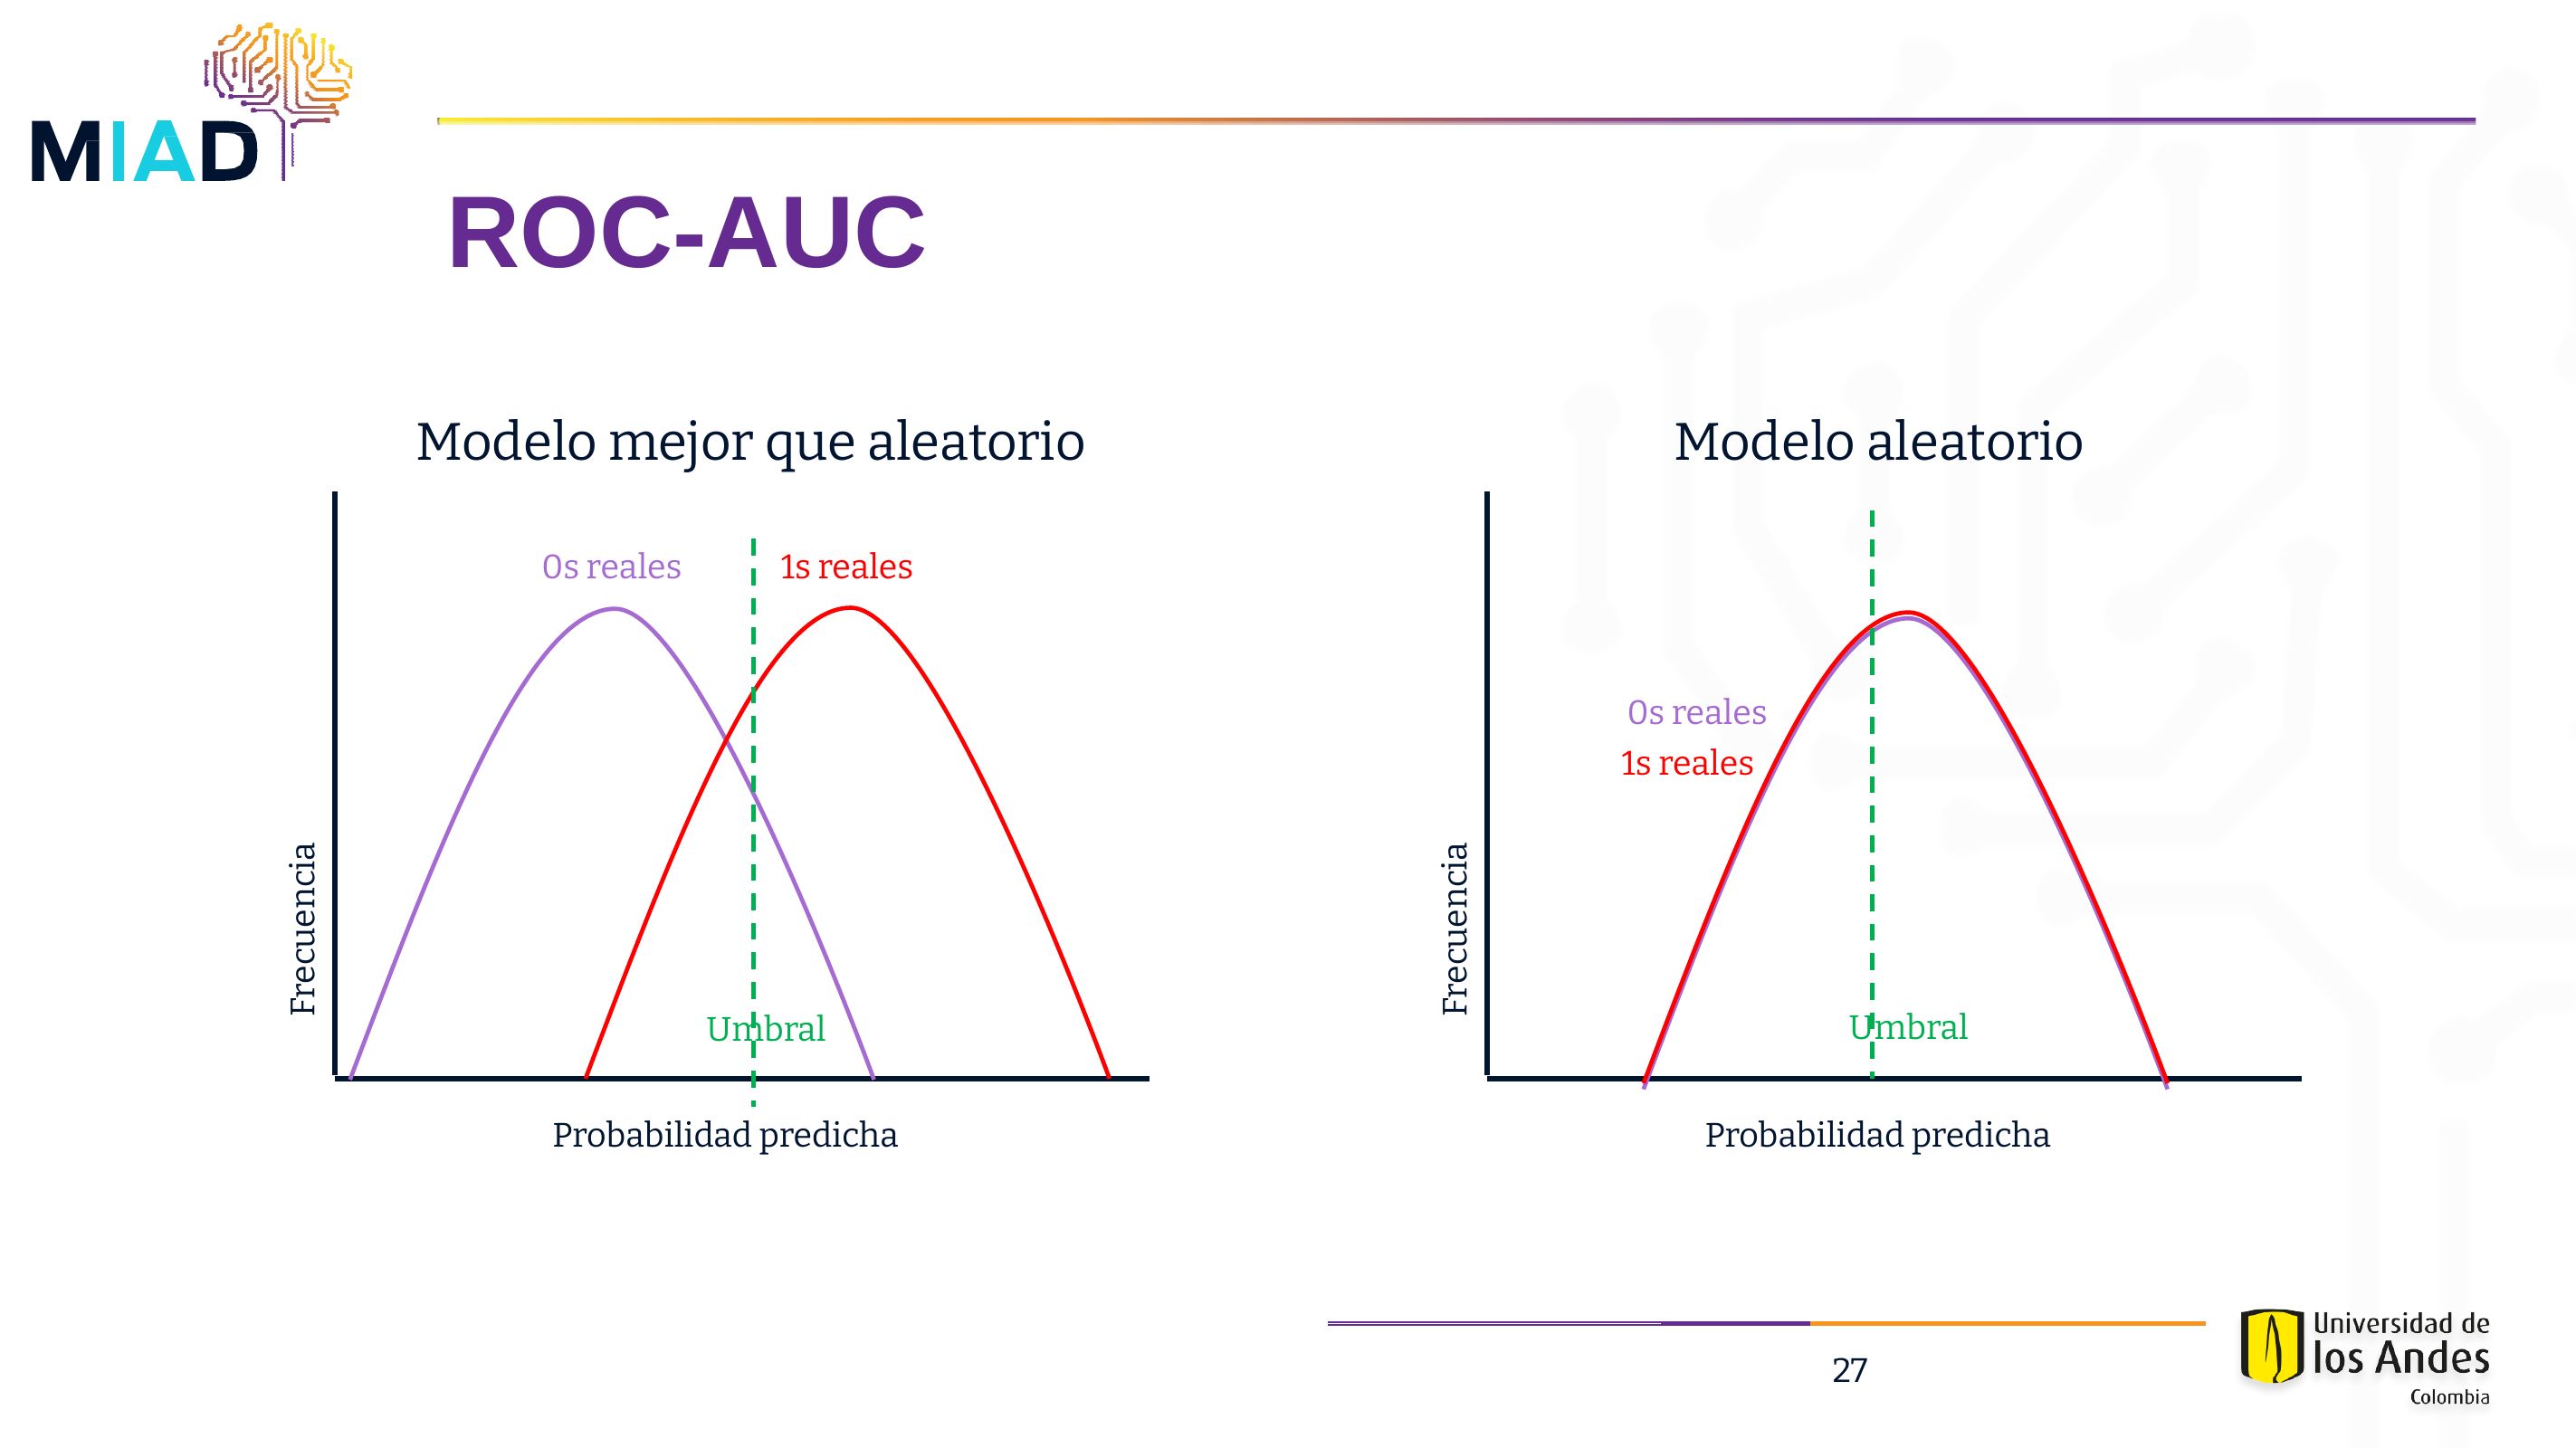

ROC-AUC
Modelo mejor que aleatorio
Modelo aleatorio
Frecuencia
Probabilidad predicha
0s reales
1s reales

Frecuencia
Probabilidad predicha

0s reales
1s reales
Umbral
Umbral
27